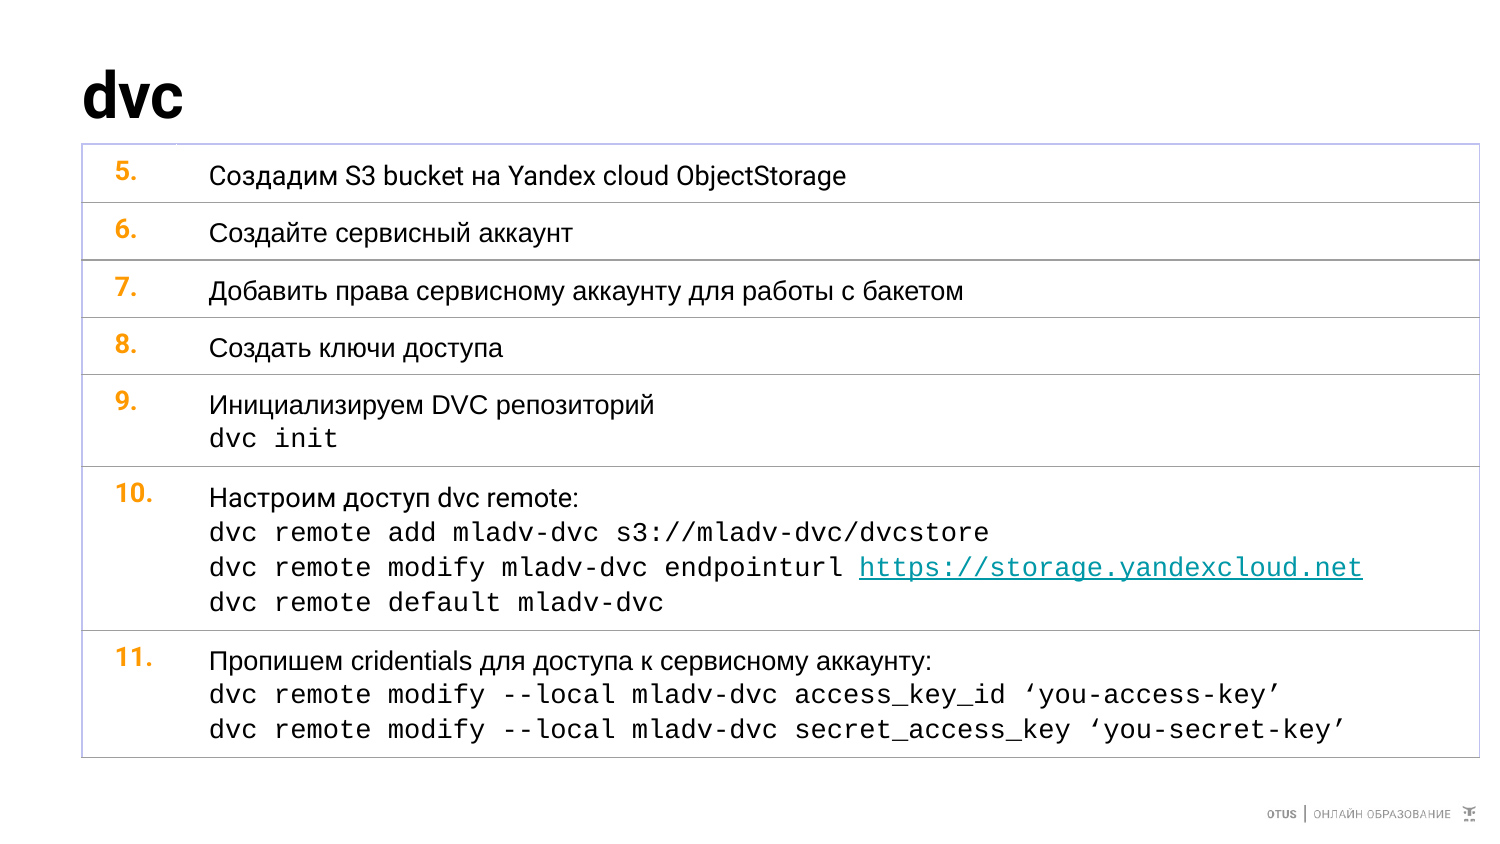

# dvc
| 5. | Создадим S3 bucket на Yandex cloud ObjectStorage |
| --- | --- |
| 6. | Создайте сервисный аккаунт |
| 7. | Добавить права сервисному аккаунту для работы с бакетом |
| 8. | Создать ключи доступа |
| 9. | Инициализируем DVC репозиторий dvc init |
| 10. | Настроим доступ dvc remote: dvc remote add mladv-dvc s3://mladv-dvc/dvcstore dvc remote modify mladv-dvc endpointurl https://storage.yandexcloud.net dvc remote default mladv-dvc |
| 11. | Пропишем cridentials для доступа к сервисному аккаунту: dvc remote modify --local mladv-dvc access\_key\_id ‘you-access-key’ dvc remote modify --local mladv-dvc secret\_access\_key ‘you-secret-key’ |